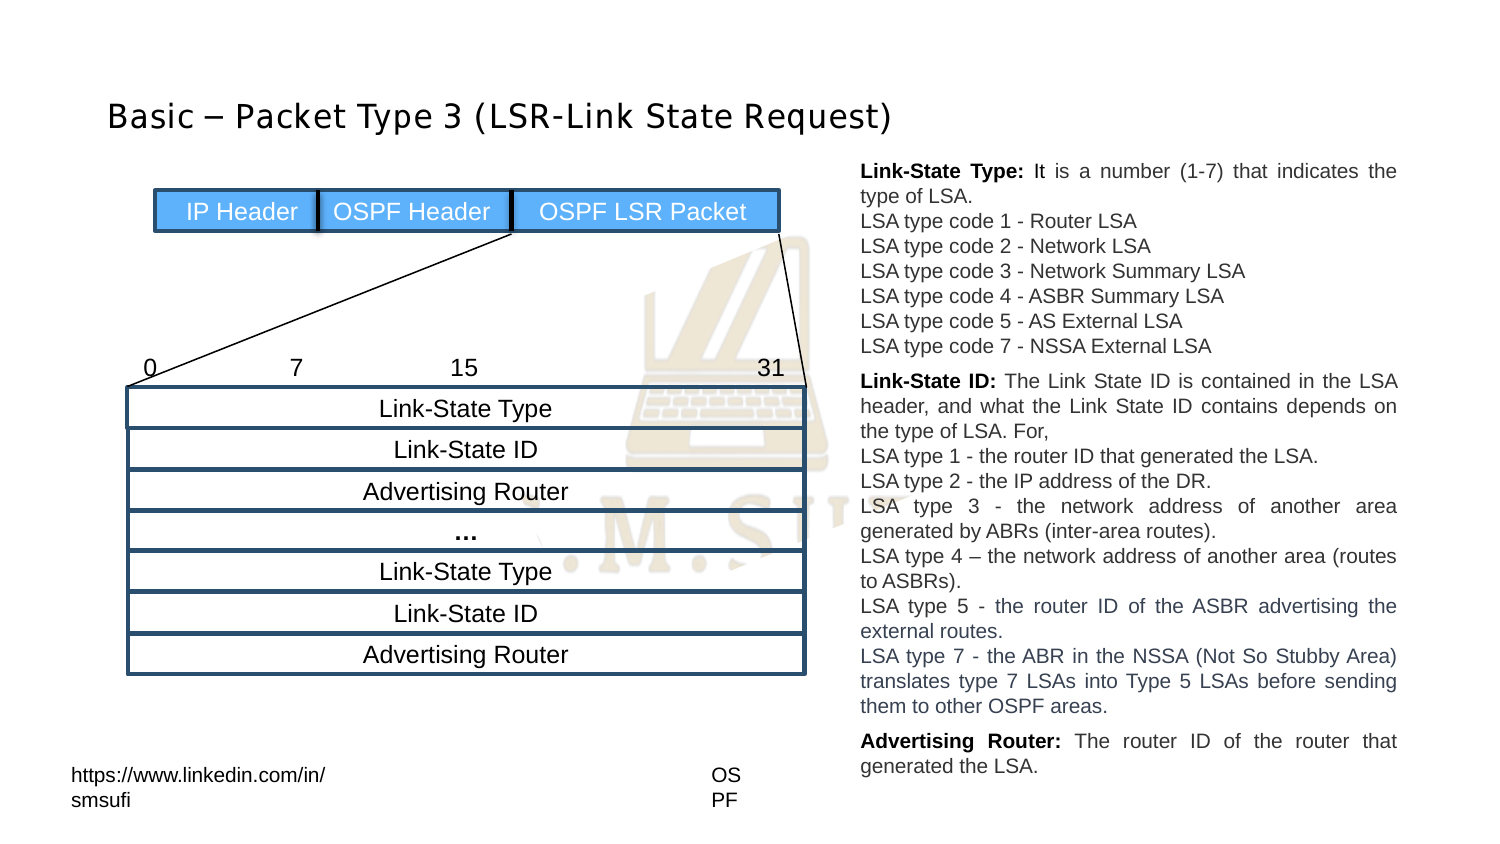

Basic – Packet Type 3 (LSR-Link State Request)
Link-State Type: It is a number (1-7) that indicates the type of LSA.
LSA type code 1 - Router LSA
LSA type code 2 - Network LSA
LSA type code 3 - Network Summary LSA
LSA type code 4 - ASBR Summary LSA
LSA type code 5 - AS External LSA
LSA type code 7 - NSSA External LSA
Link-State ID: The Link State ID is contained in the LSA header, and what the Link State ID contains depends on the type of LSA. For,
LSA type 1 - the router ID that generated the LSA.
LSA type 2 - the IP address of the DR.
LSA type 3 - the network address of another area generated by ABRs (inter-area routes).
LSA type 4 – the network address of another area (routes to ASBRs).
LSA type 5 - the router ID of the ASBR advertising the external routes.
LSA type 7 - the ABR in the NSSA (Not So Stubby Area) translates type 7 LSAs into Type 5 LSAs before sending them to other OSPF areas.
Advertising Router: The router ID of the router that generated the LSA.
IP Header     OSPF Header       OSPF LSR Packet
0                   7                     15                                        31
Link-State Type
Link-State ID
Advertising Router
…
Link-State Type
Link-State ID
Advertising Router